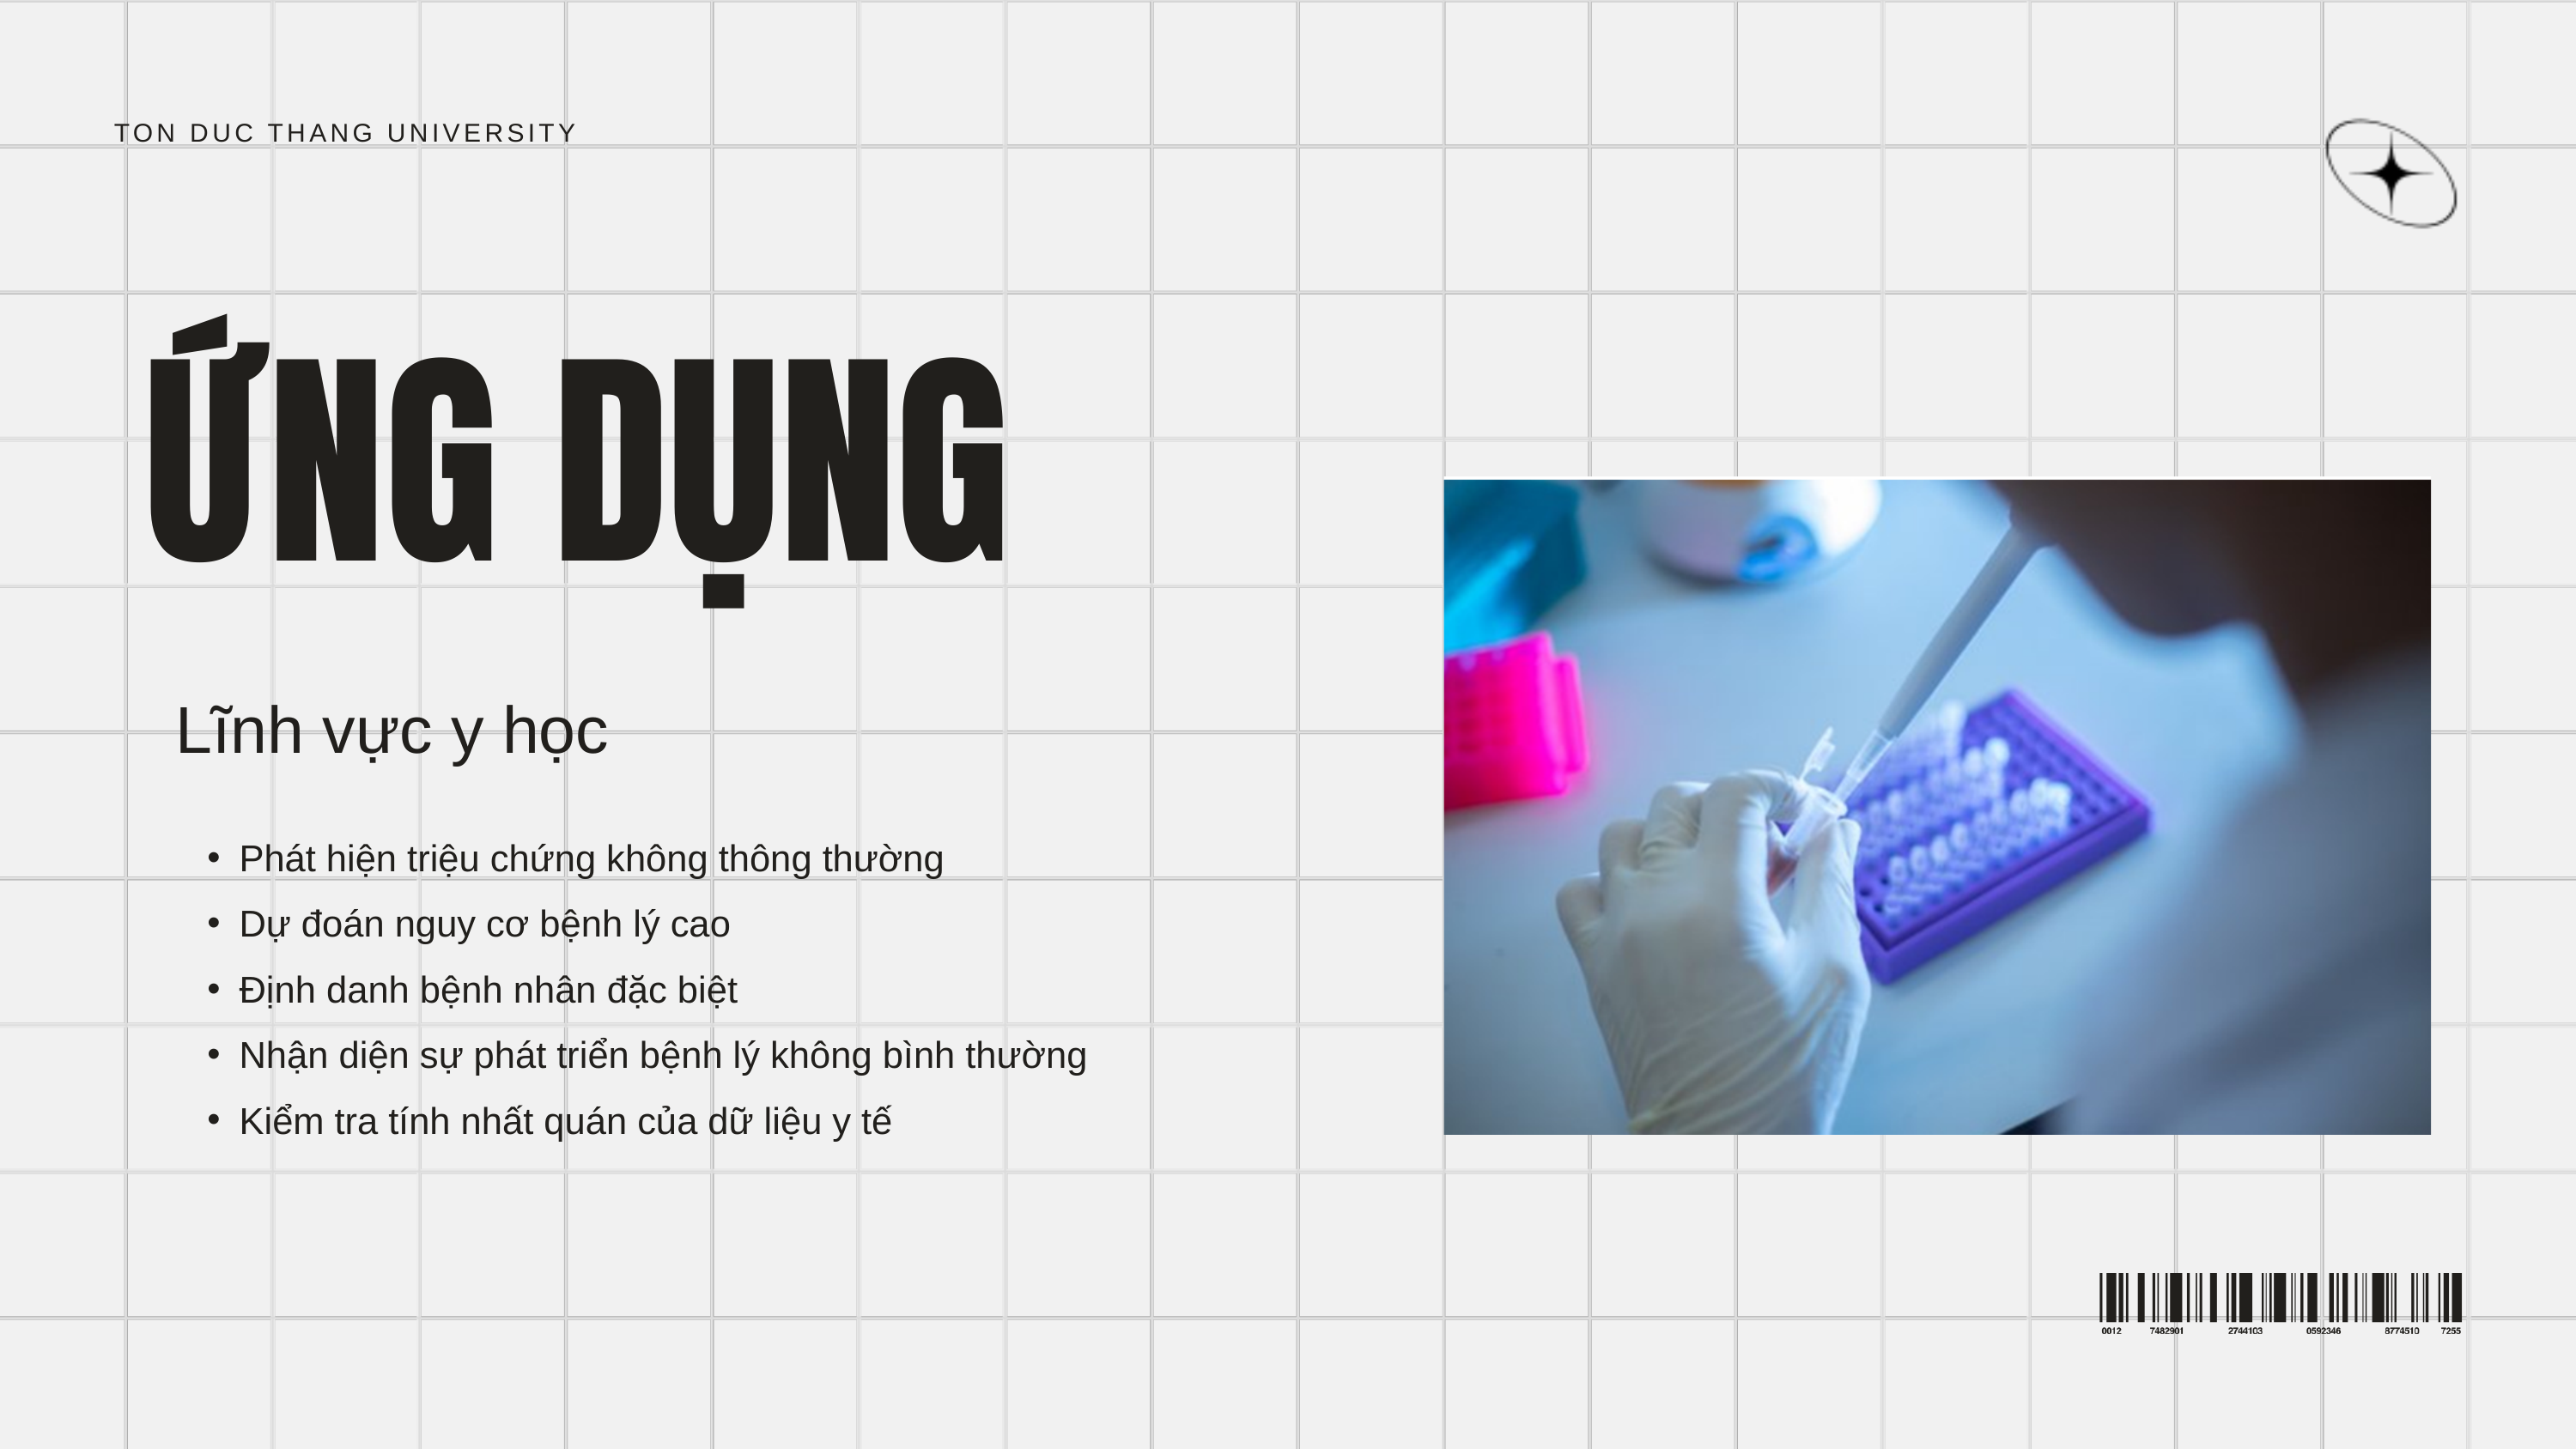

TON DUC THANG UNIVERSITY

ỨNG DỤNG

Lĩnh vực y học

Phát hiện triệu chứng không thông thường
Dự đoán nguy cơ bệnh lý cao
Định danh bệnh nhân đặc biệt
Nhận diện sự phát triển bệnh lý không bình thường
Kiểm tra tính nhất quán của dữ liệu y tế